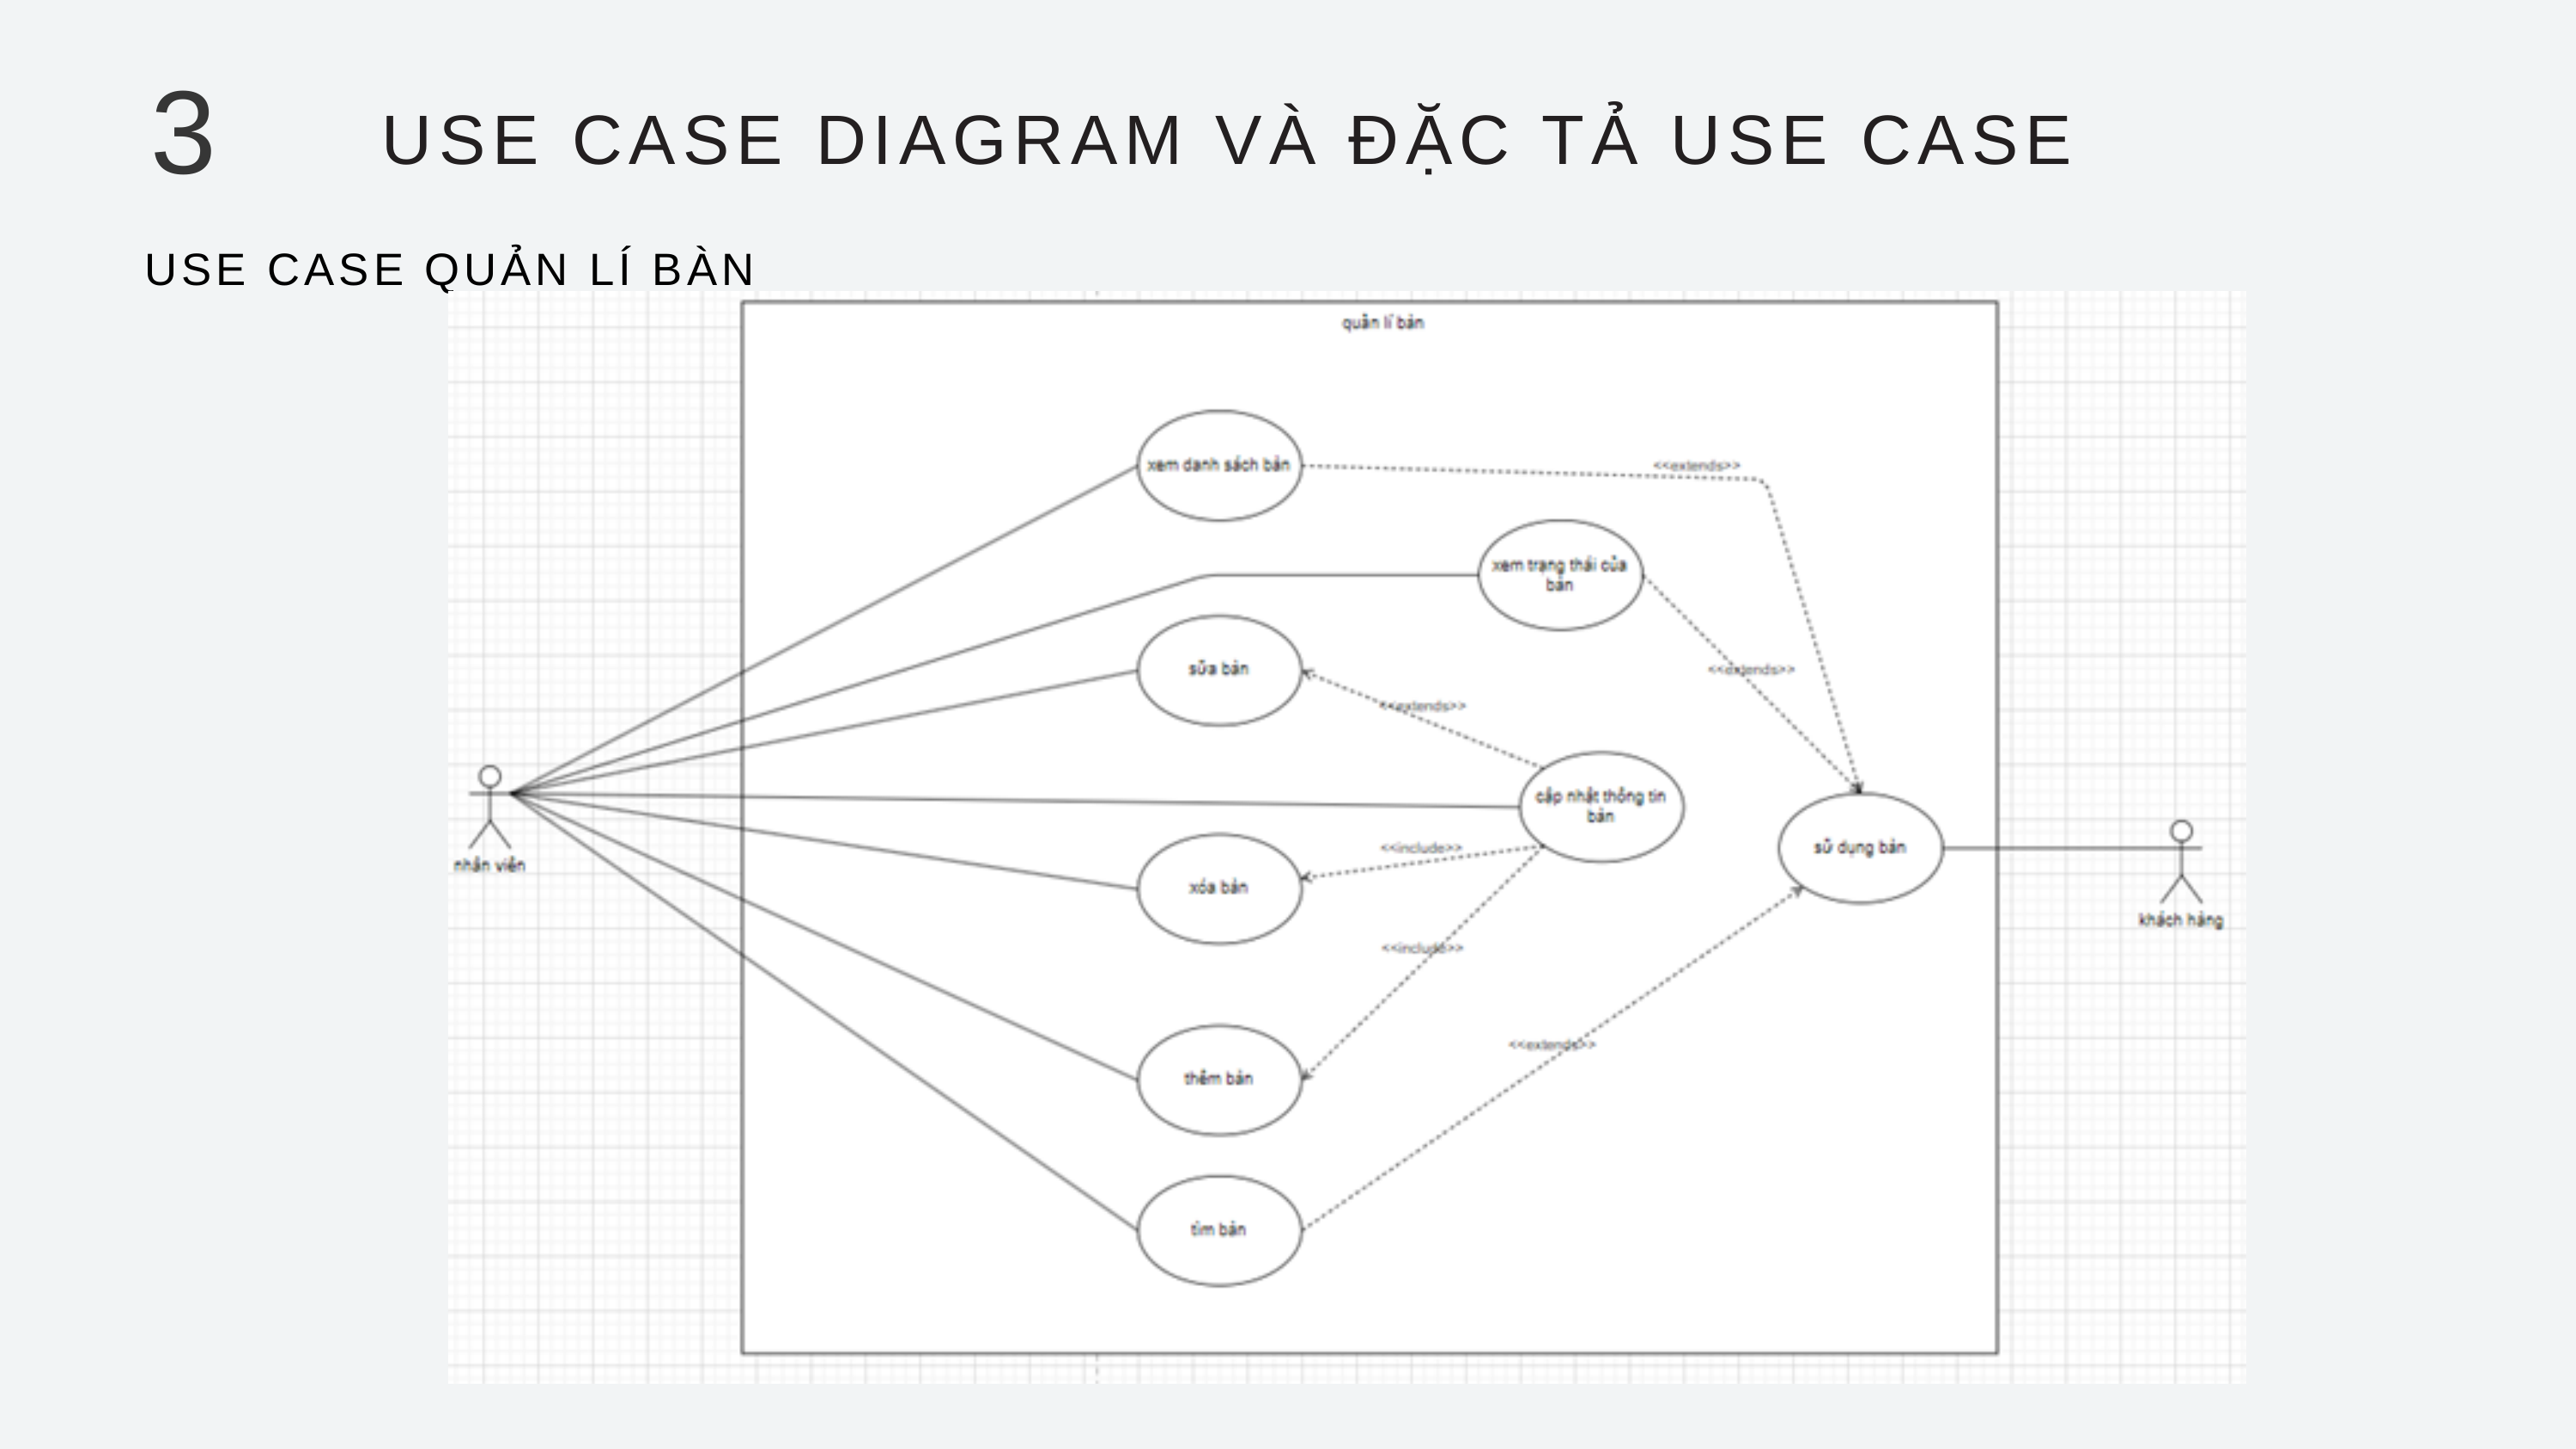

3
USE CASE DIAGRAM VÀ ĐẶC TẢ USE CASE
USE CASE QUẢN LÍ BÀN